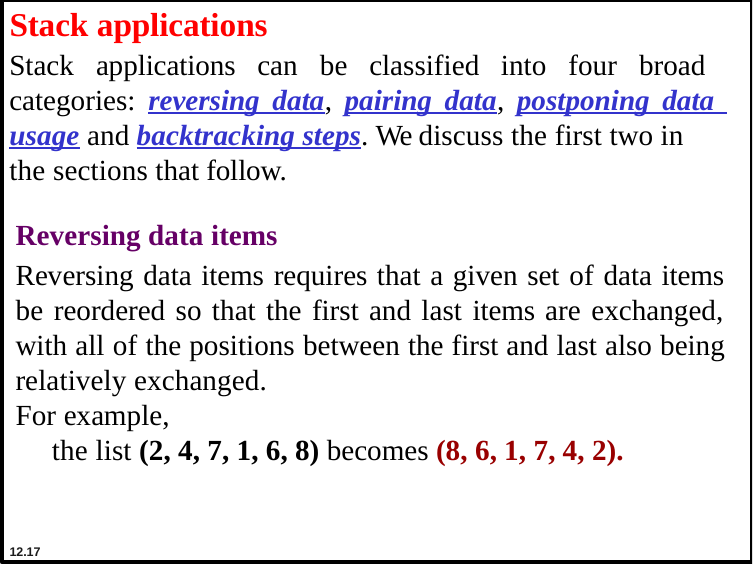

# Stack applications
Stack applications can be classified into four broad  categories: reversing data, pairing data, postponing data  usage and backtracking steps. We discuss the first two in
the sections that follow.

Reversing data items
Reversing data items requires that a given set of data items  be reordered so that the first and last items are exchanged,  with all of the positions between the first and last also being  relatively exchanged.
For example,
the list (2, 4, 7, 1, 6, 8) becomes (8, 6, 1, 7, 4, 2).
12.17